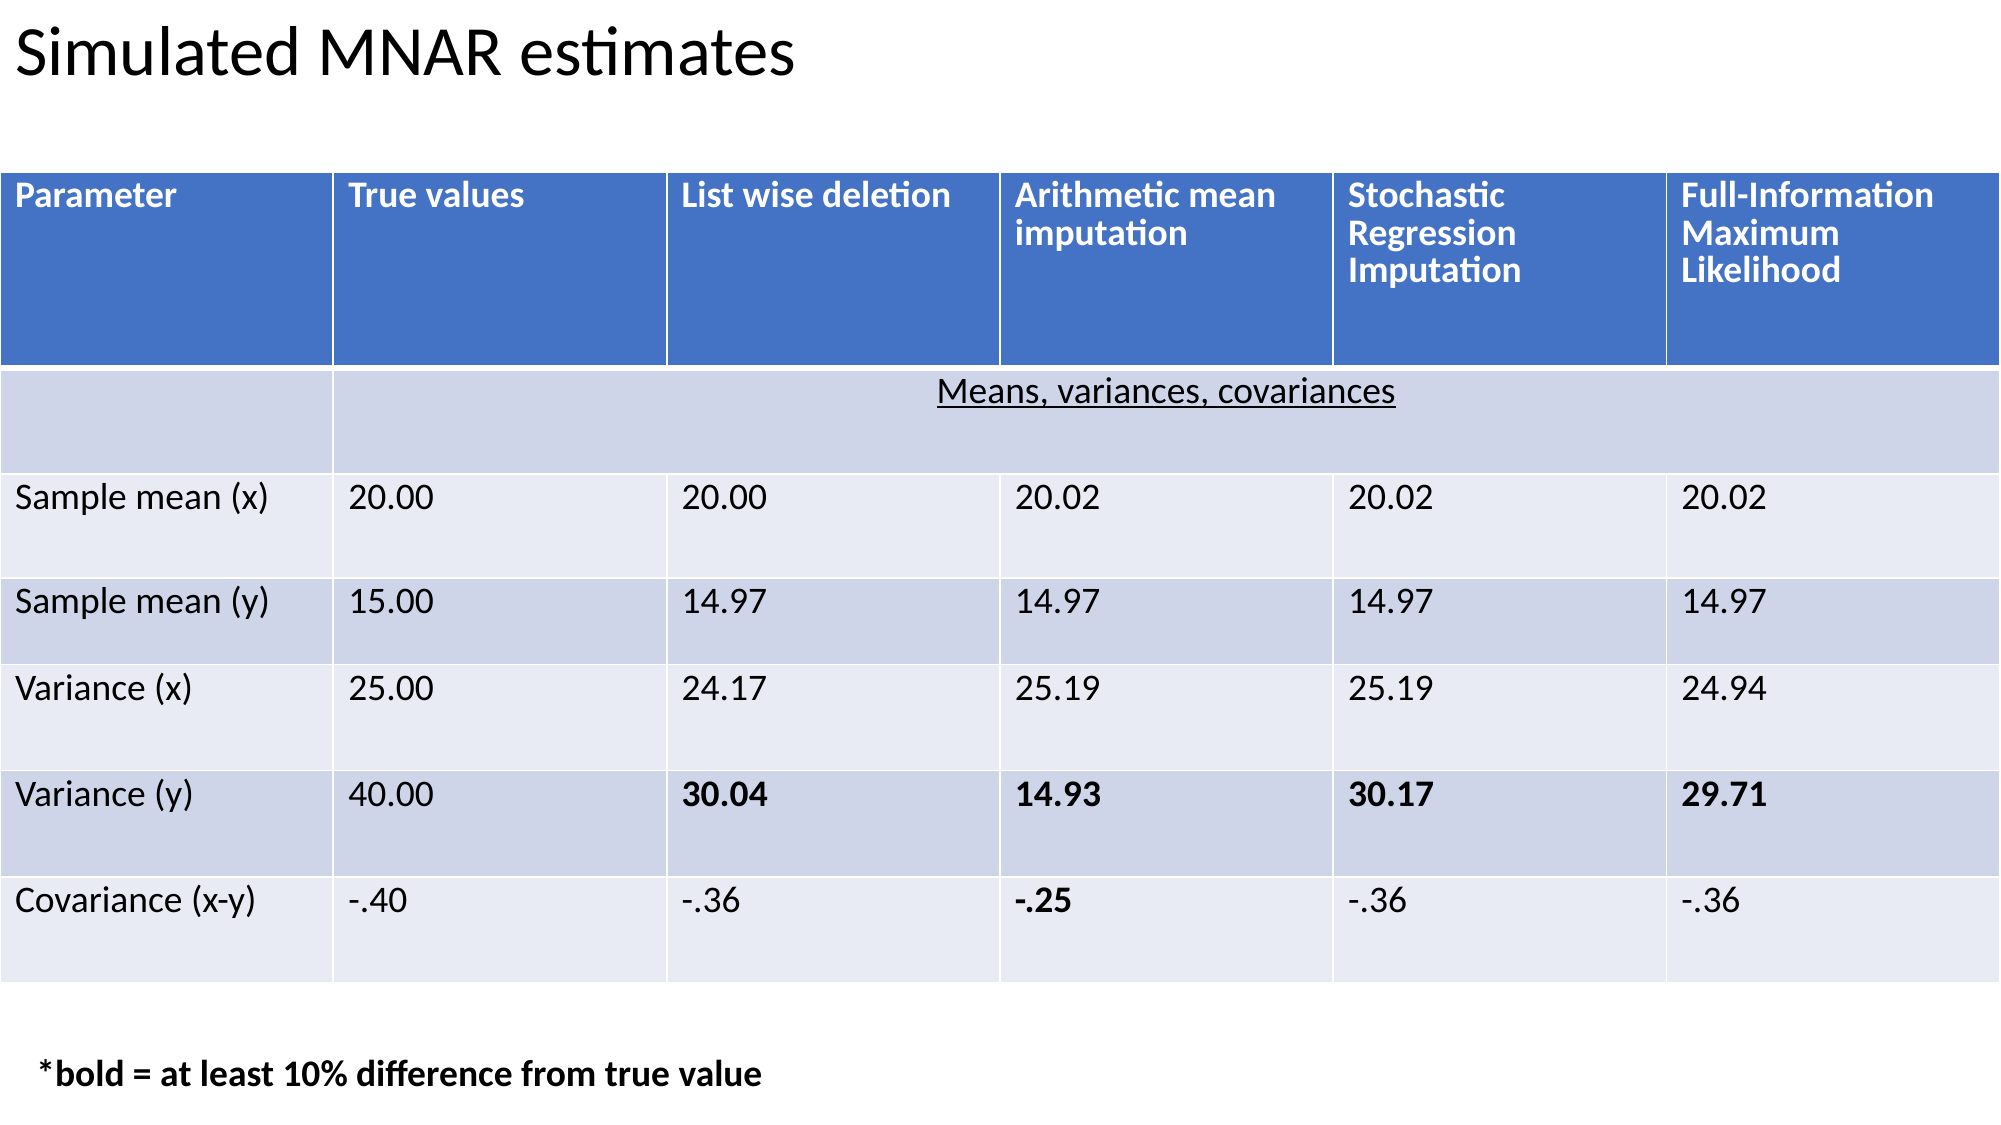

# Simulated MNAR estimates
| Parameter | True values | List wise deletion | Arithmetic mean imputation | Stochastic Regression Imputation | Full-Information Maximum Likelihood |
| --- | --- | --- | --- | --- | --- |
|  | Means, variances, covariances |  |  |  |  |
| Sample mean (x) | 20.00 | 20.00 | 20.02 | 20.02 | 20.02 |
| Sample mean (y) | 15.00 | 14.97 | 14.97 | 14.97 | 14.97 |
| Variance (x) | 25.00 | 24.17 | 25.19 | 25.19 | 24.94 |
| Variance (y) | 40.00 | 30.04 | 14.93 | 30.17 | 29.71 |
| Covariance (x-y) | -.40 | -.36 | -.25 | -.36 | -.36 |
*bold = at least 10% difference from true value